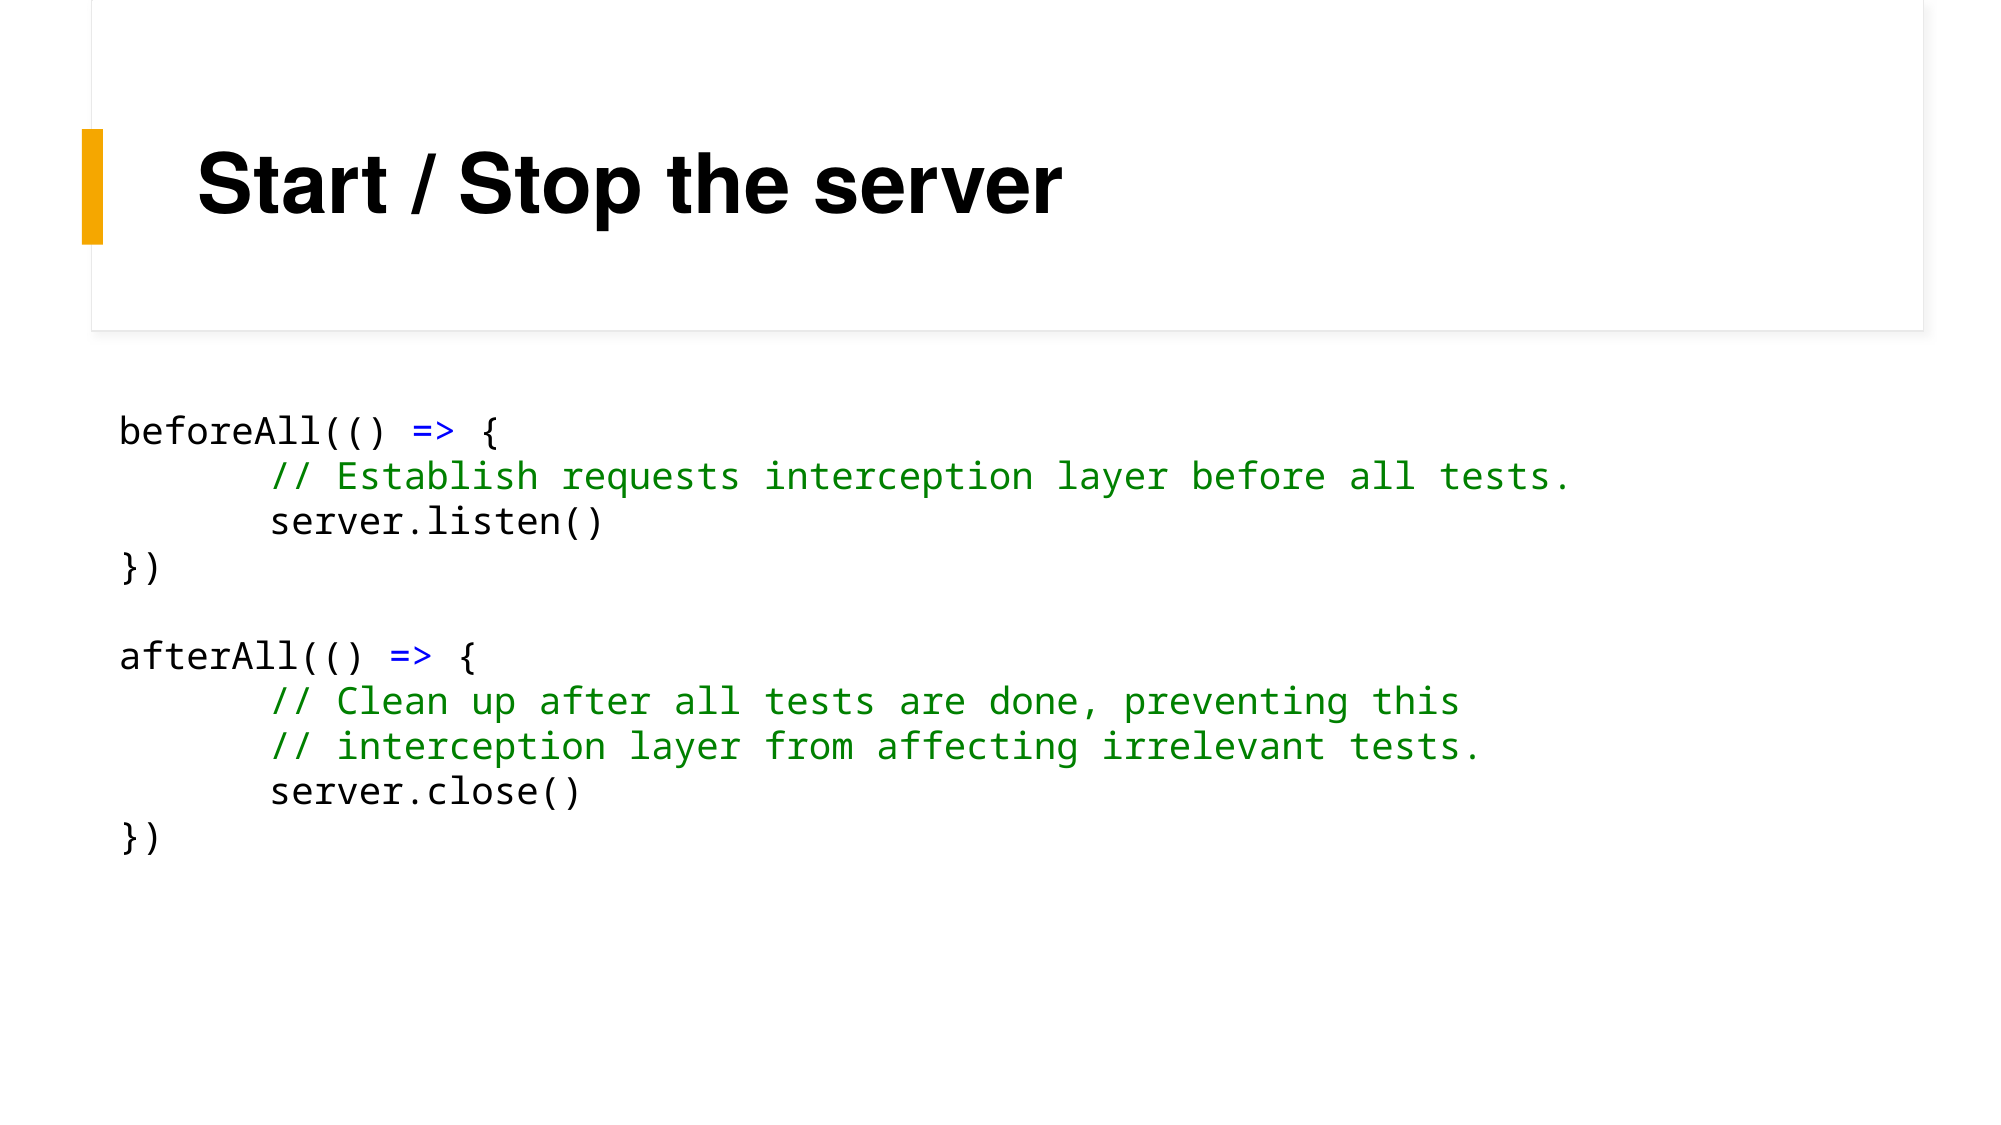

# Start / Stop the server
beforeAll(() => {
	// Establish requests interception layer before all tests.
	server.listen()
})
afterAll(() => {
	// Clean up after all tests are done, preventing this
	// interception layer from affecting irrelevant tests.
	server.close()
})